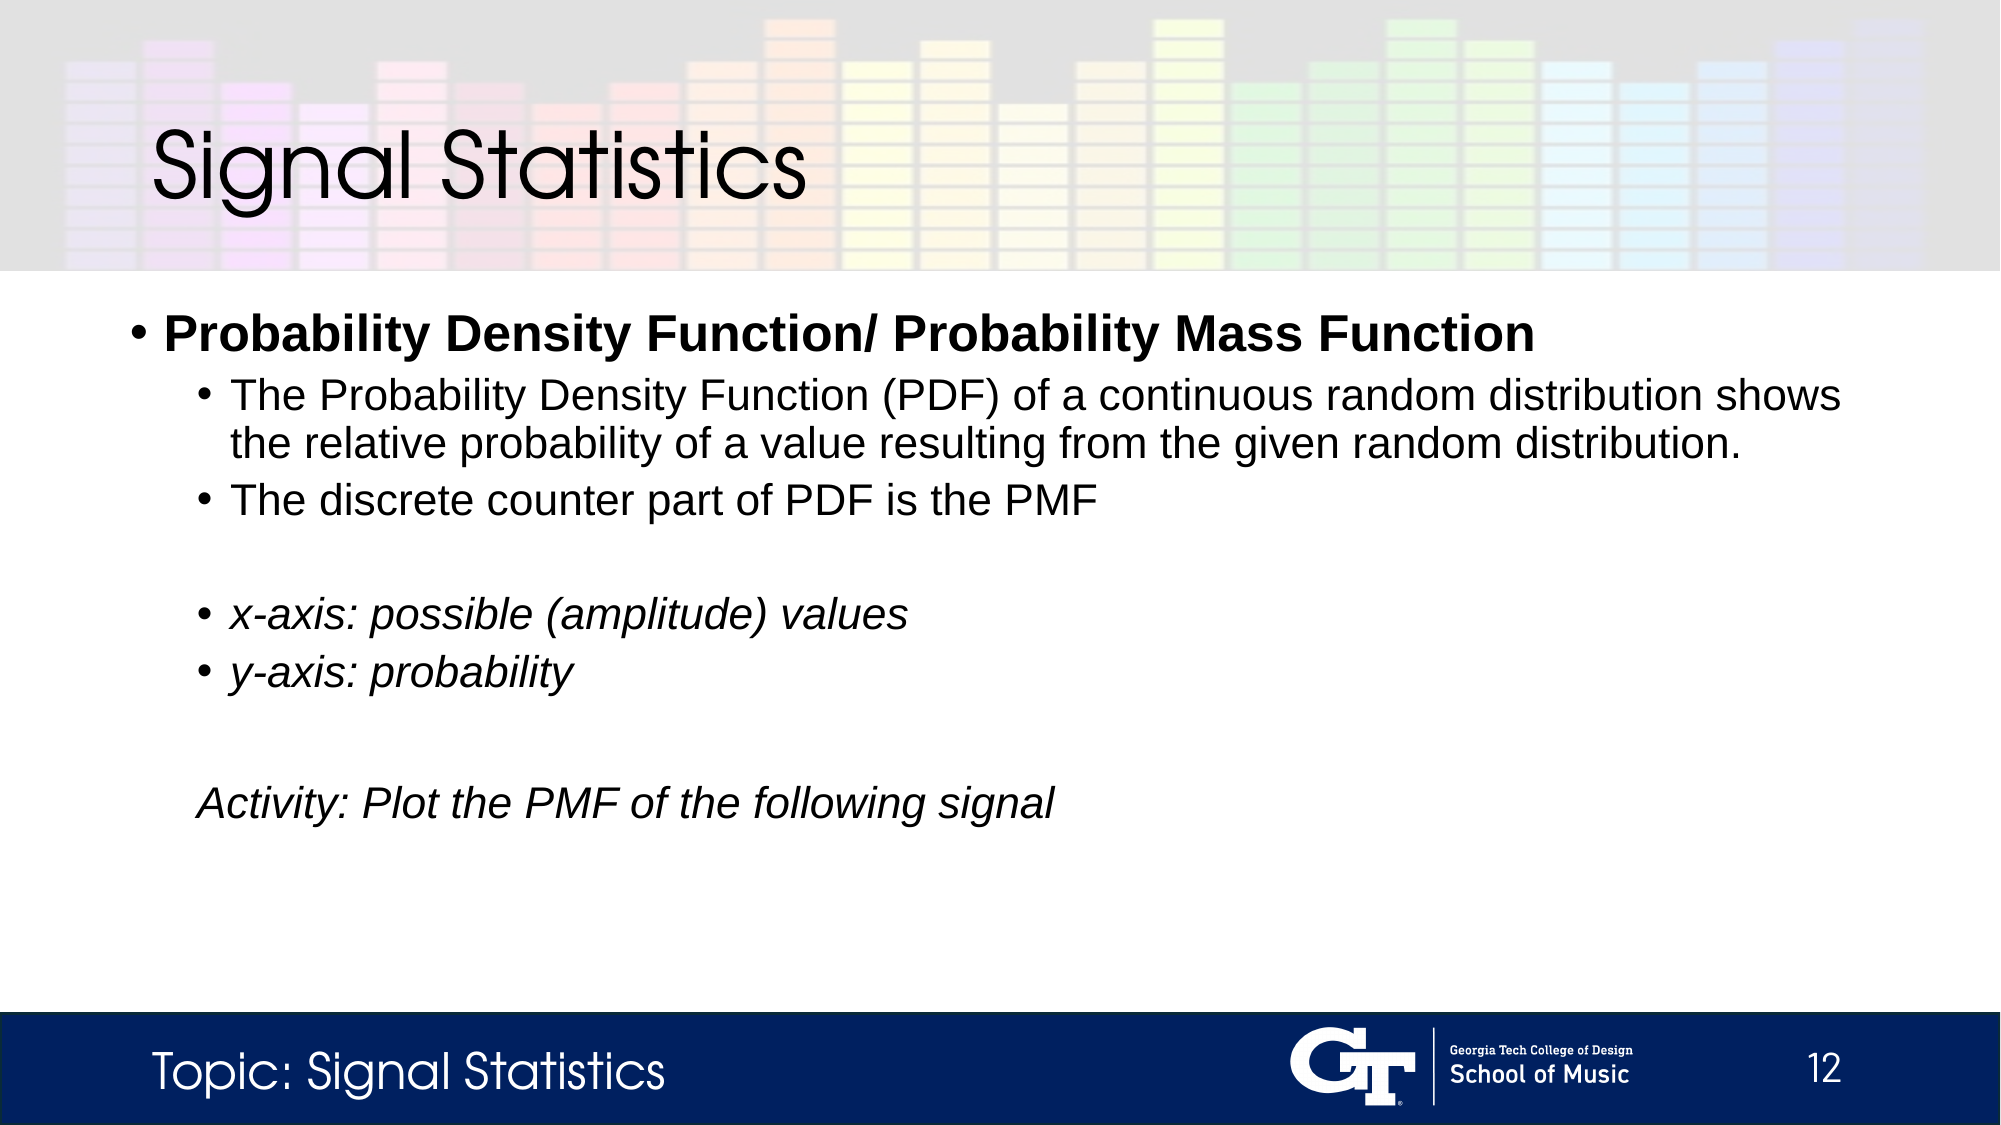

# Signal Statistics

Probability Density Function/ Probability Mass Function
The Probability Density Function (PDF) of a continuous random distribution shows the relative probability of a value resulting from the given random distribution.
The discrete counter part of PDF is the PMF

x-axis: possible (amplitude) values
y-axis: probability

Activity: Plot the PMF of the following signal
Topic: Signal Statistics
12